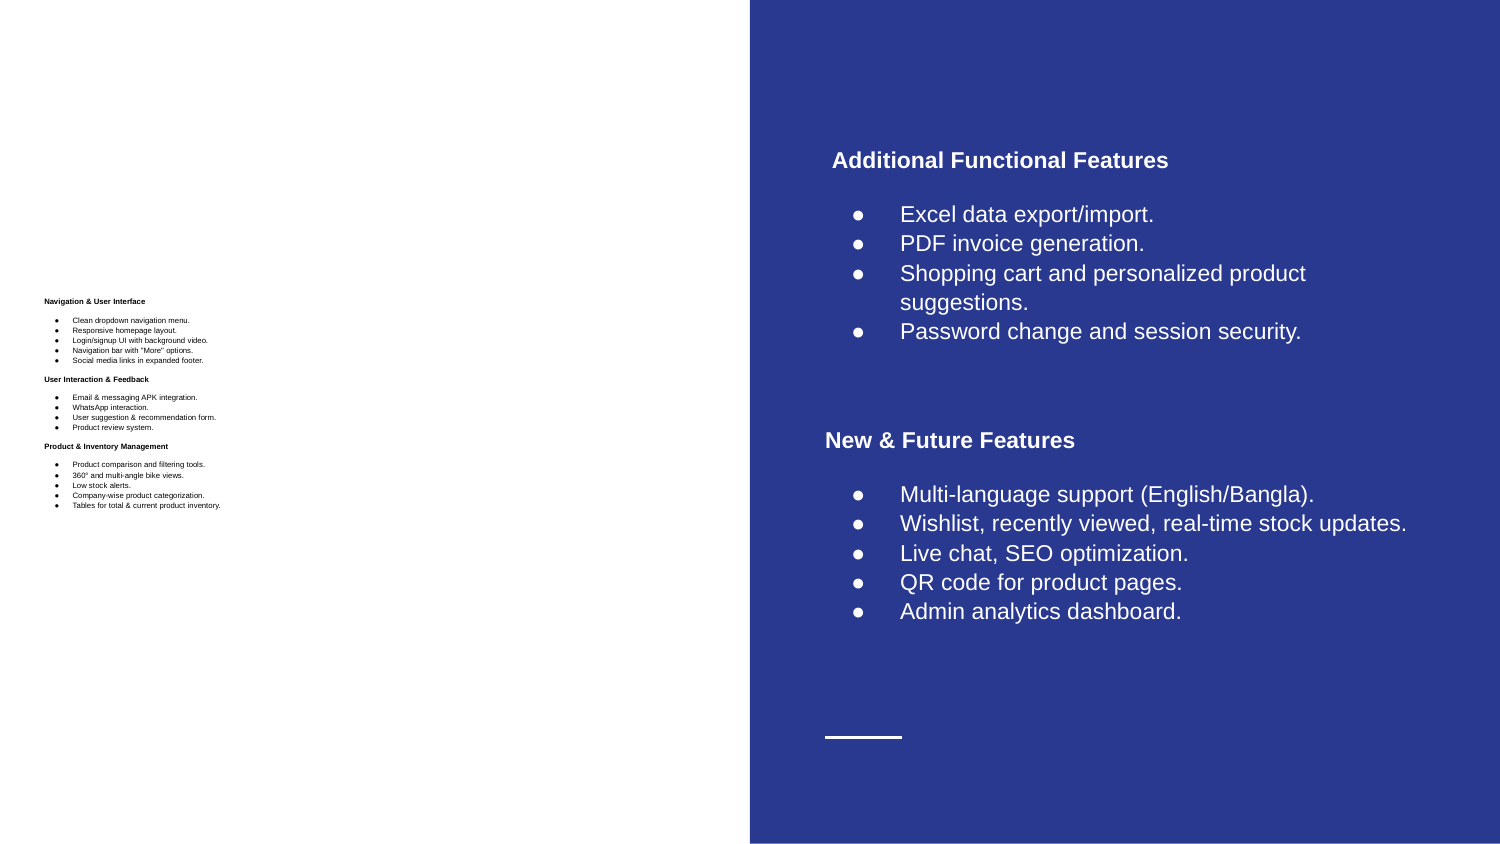

Additional Functional Features
Excel data export/import.
PDF invoice generation.
Shopping cart and personalized product suggestions.
Password change and session security.

New & Future Features
Multi-language support (English/Bangla).
Wishlist, recently viewed, real-time stock updates.
Live chat, SEO optimization.
QR code for product pages.
Admin analytics dashboard.

# Navigation & User Interface
Clean dropdown navigation menu.
Responsive homepage layout.
Login/signup UI with background video.
Navigation bar with "More" options.
Social media links in expanded footer.
User Interaction & Feedback
Email & messaging APK integration.
WhatsApp interaction.
User suggestion & recommendation form.
Product review system.
Product & Inventory Management
Product comparison and filtering tools.
360° and multi-angle bike views.
Low stock alerts.
Company-wise product categorization.
Tables for total & current product inventory.